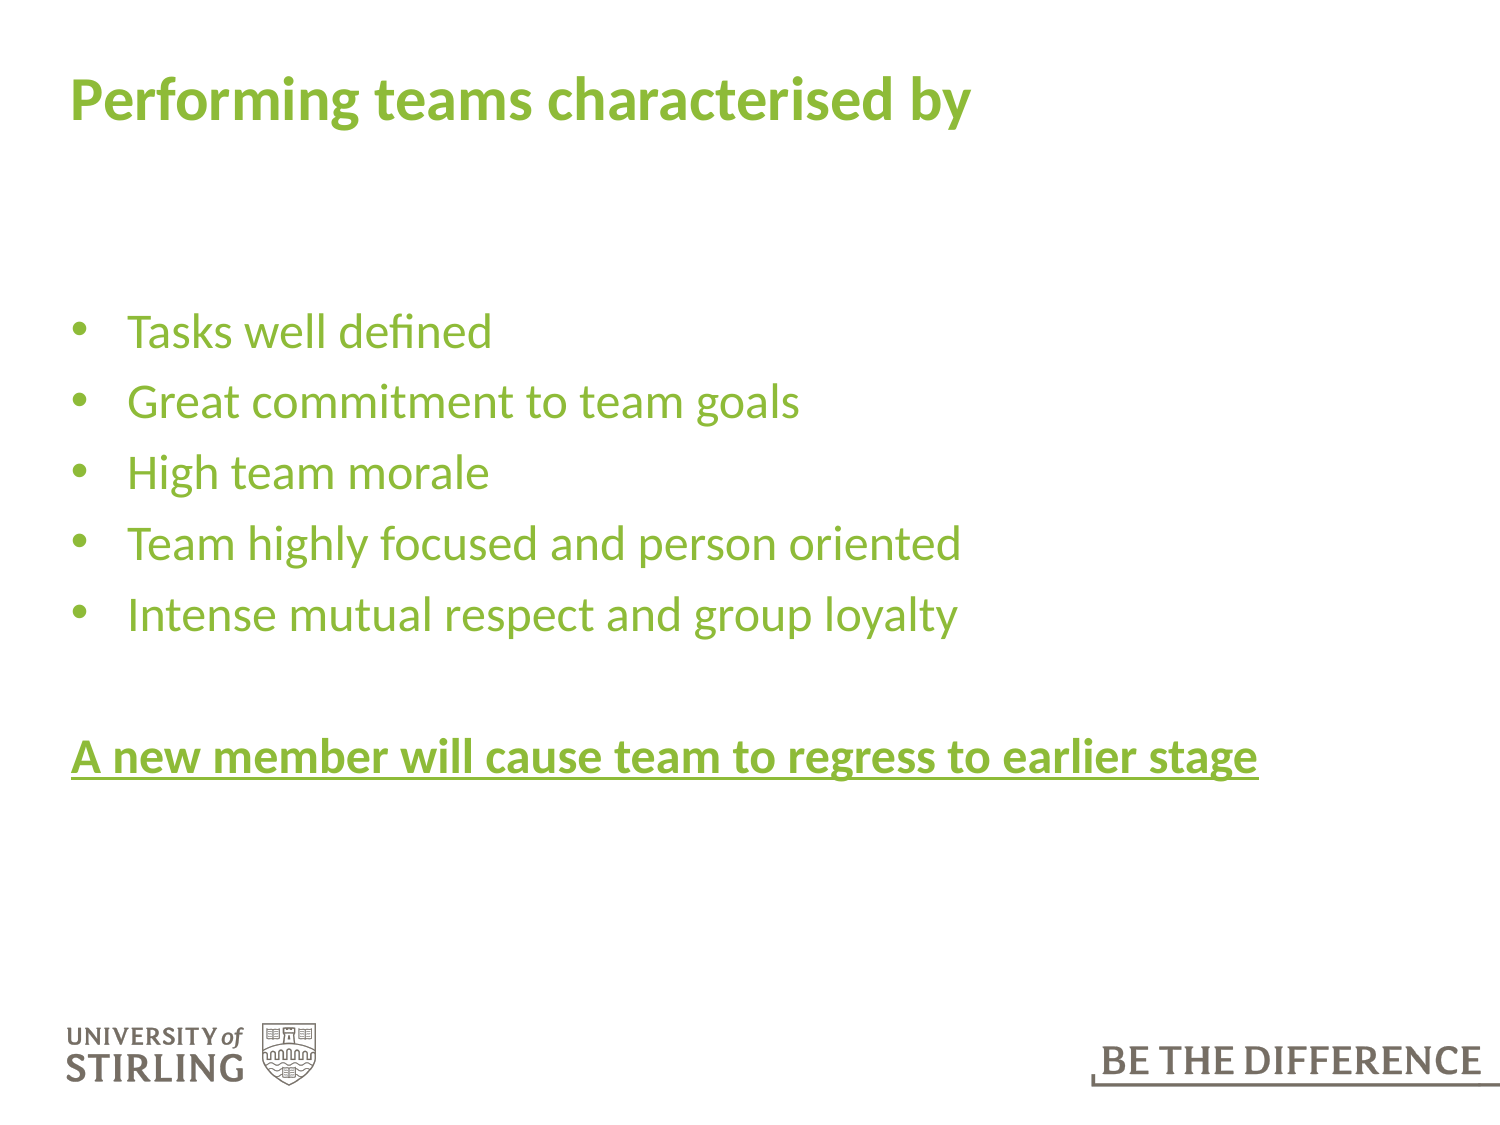

# Performing teams characterised by
Tasks well defined
Great commitment to team goals
High team morale
Team highly focused and person oriented
Intense mutual respect and group loyalty

A new member will cause team to regress to earlier stage